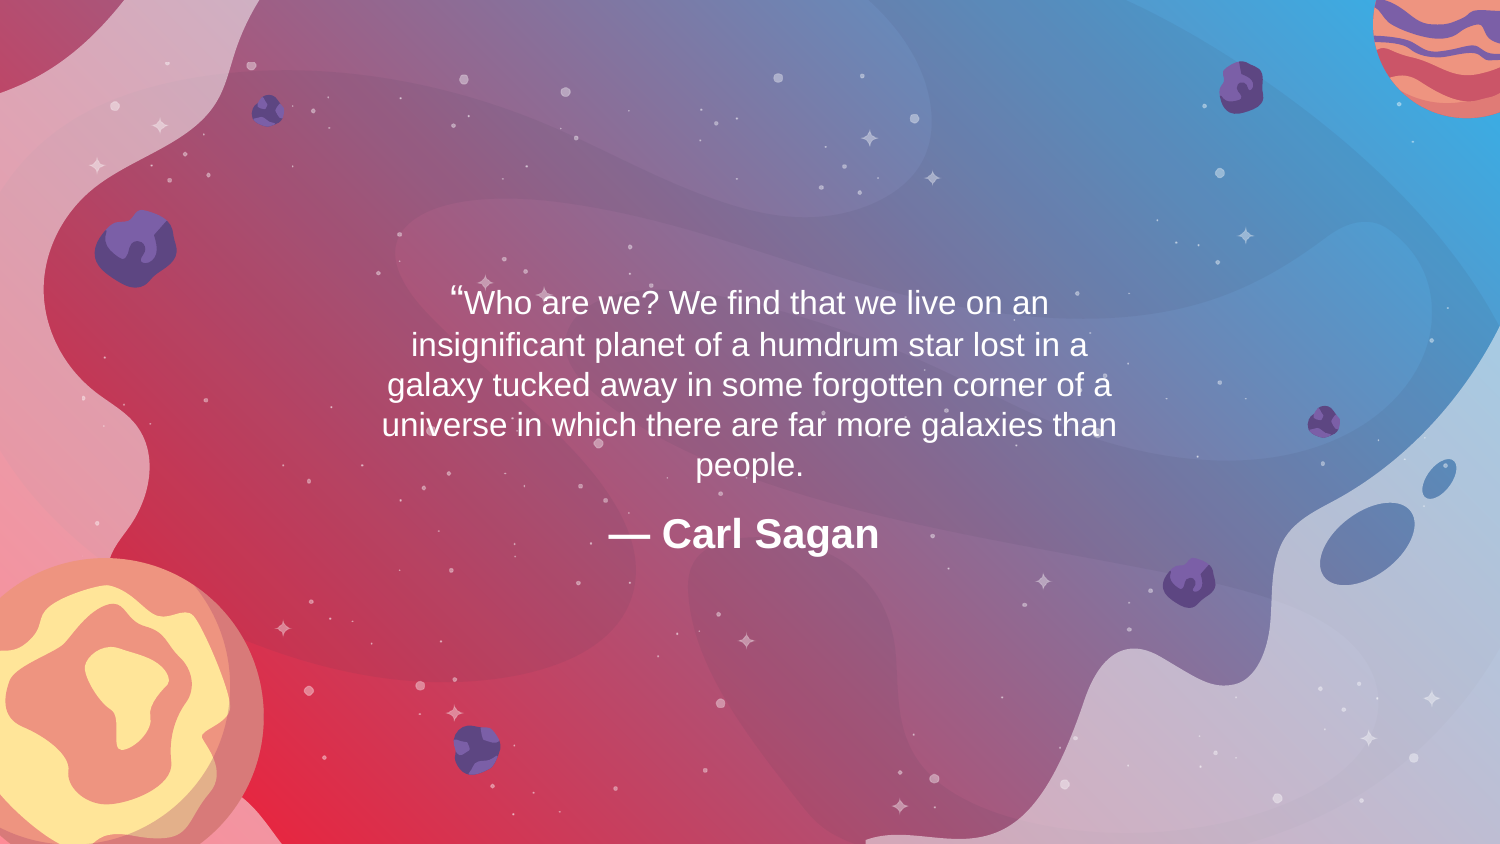

“Who are we? We find that we live on an insignificant planet of a humdrum star lost in a galaxy tucked away in some forgotten corner of a universe in which there are far more galaxies than people.
# — Carl Sagan